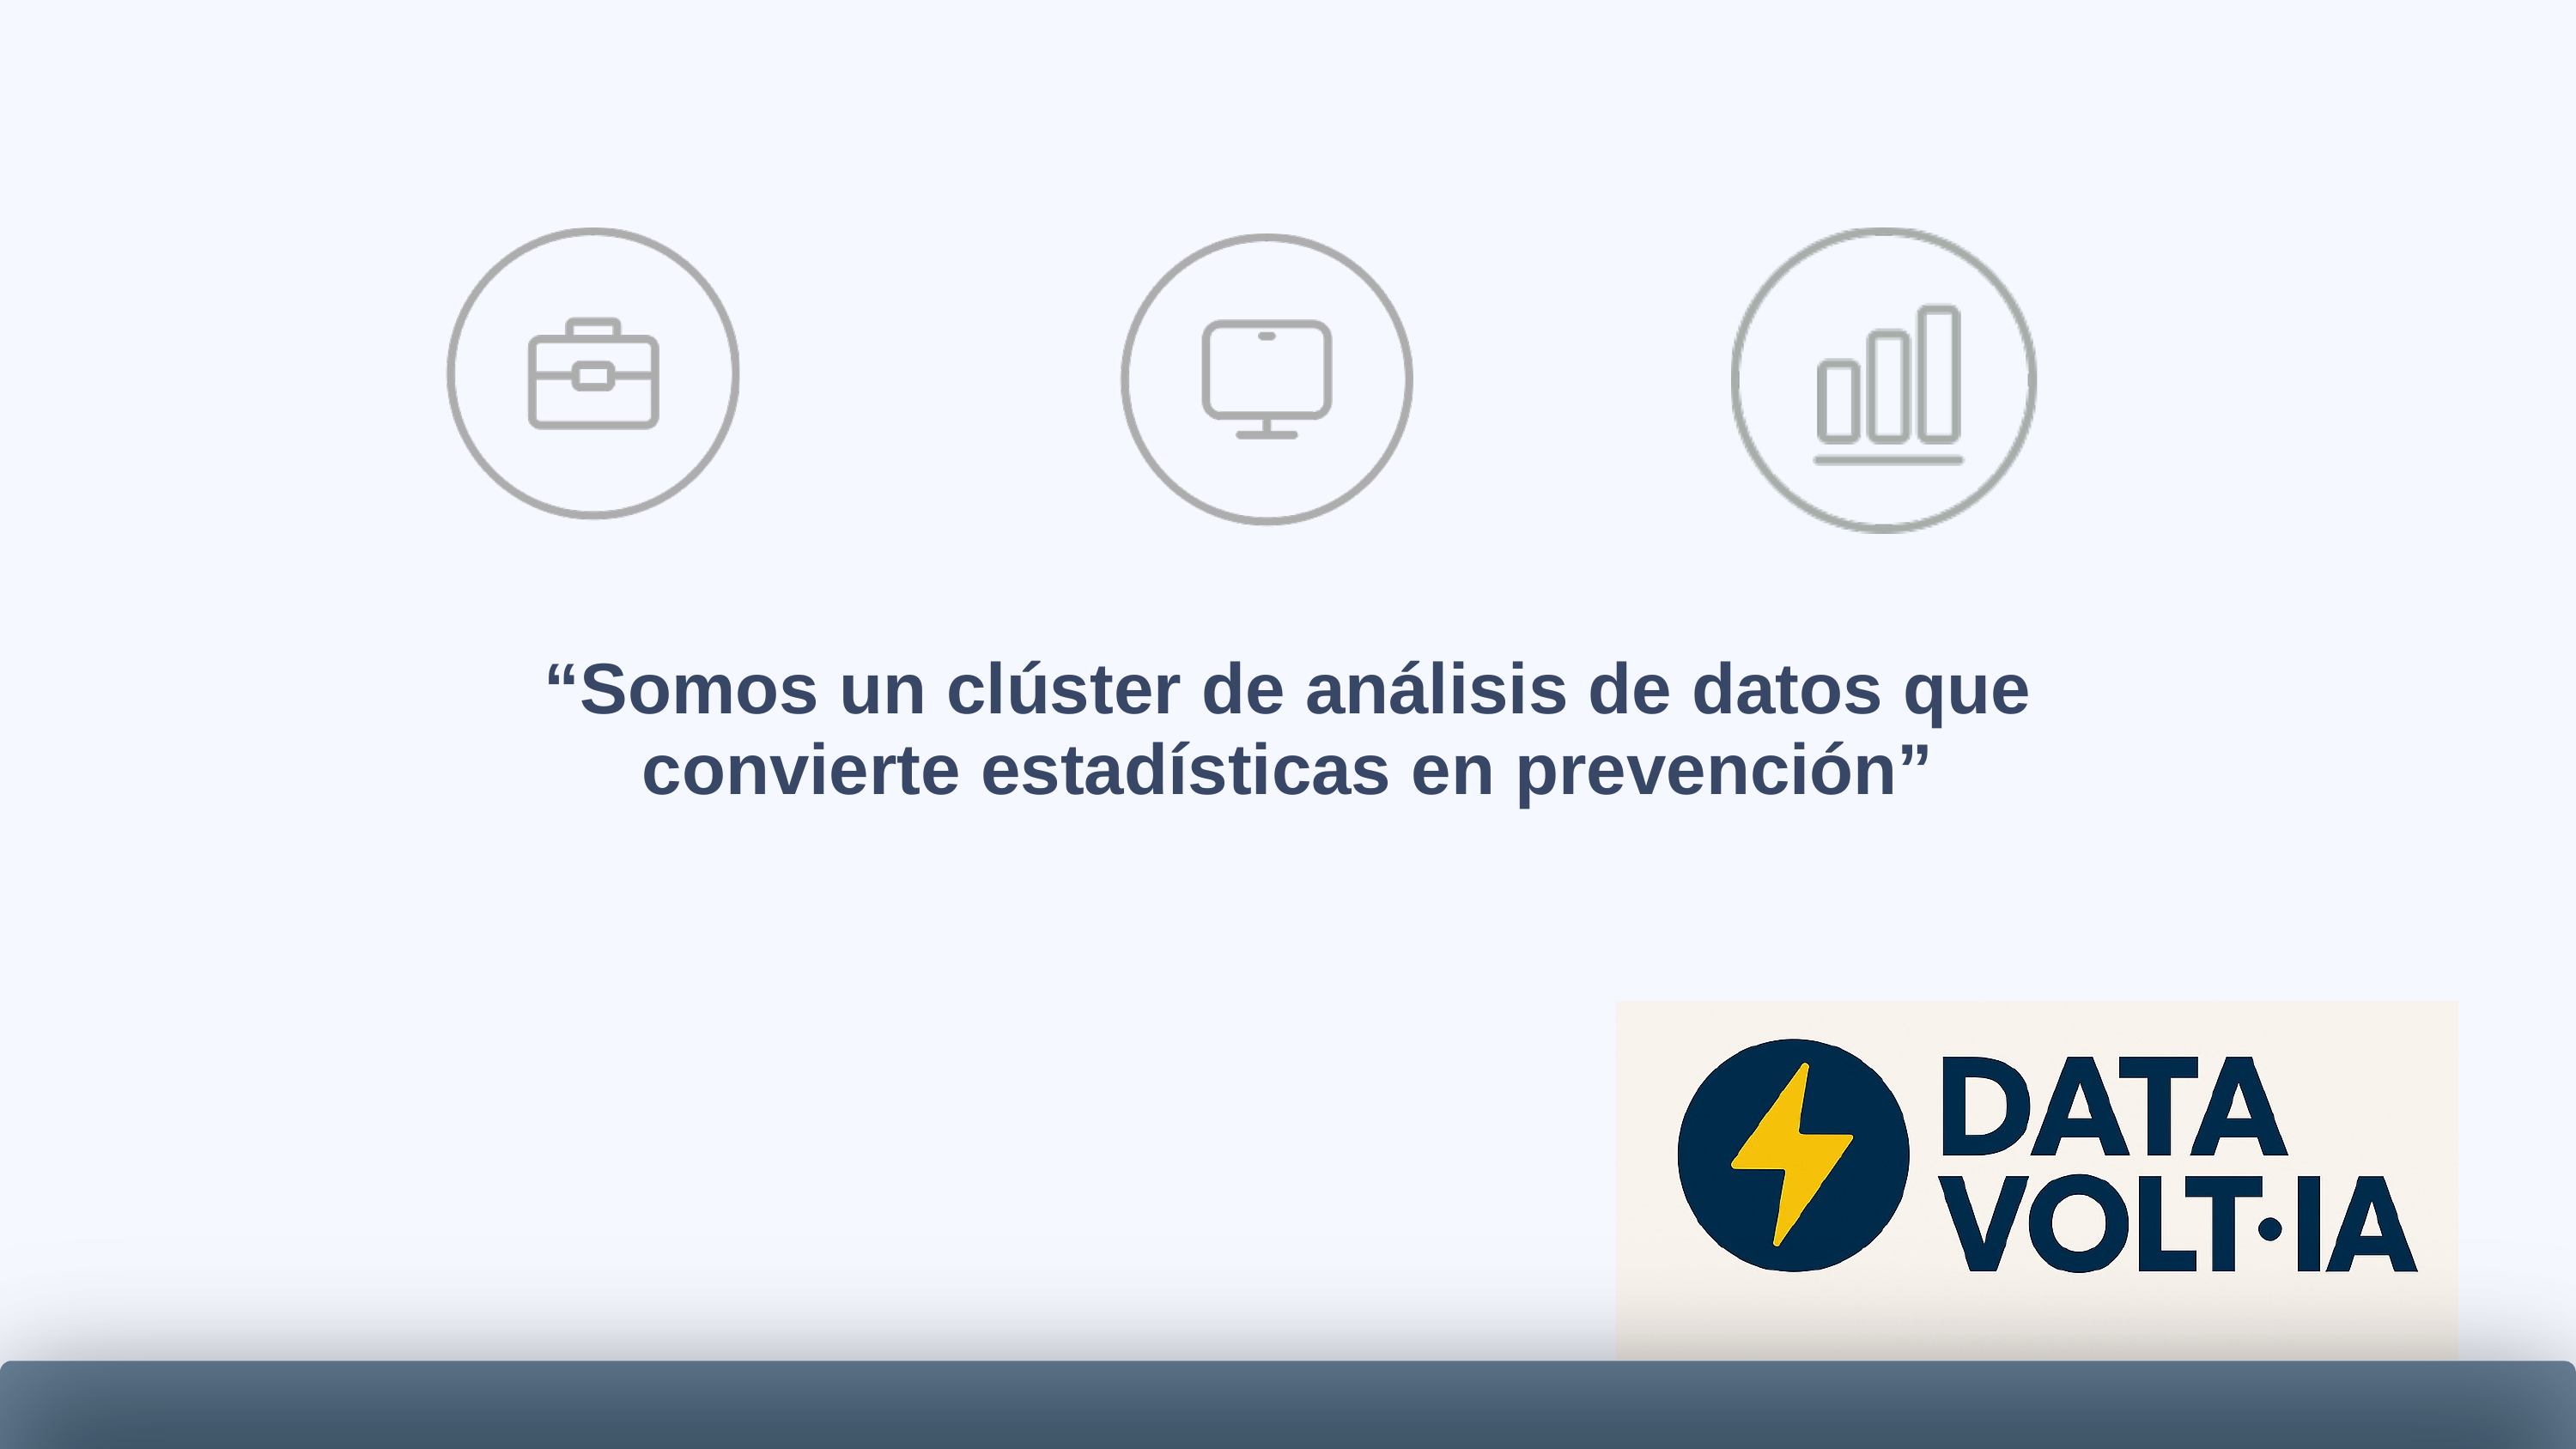

“Somos un clúster de análisis de datos que convierte estadísticas en prevención”